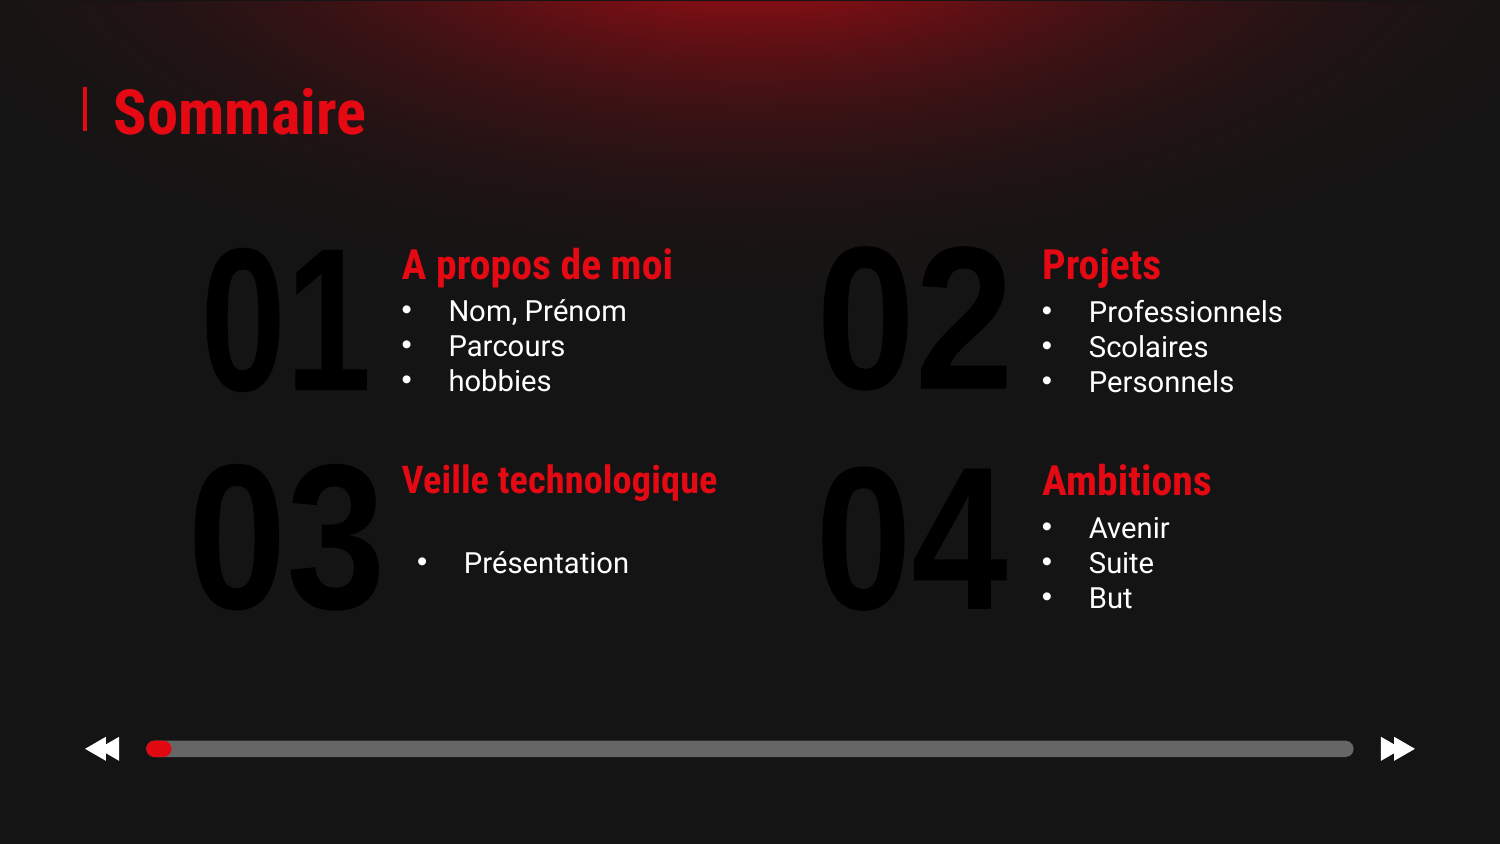

Sommaire
# A propos de moi
Projets
01
02
02
01
Professionnels
Scolaires
Personnels
Nom, Prénom
Parcours
hobbies

Veille technologique
Ambitions
03
04
03
04
Présentation
Avenir
Suite
But